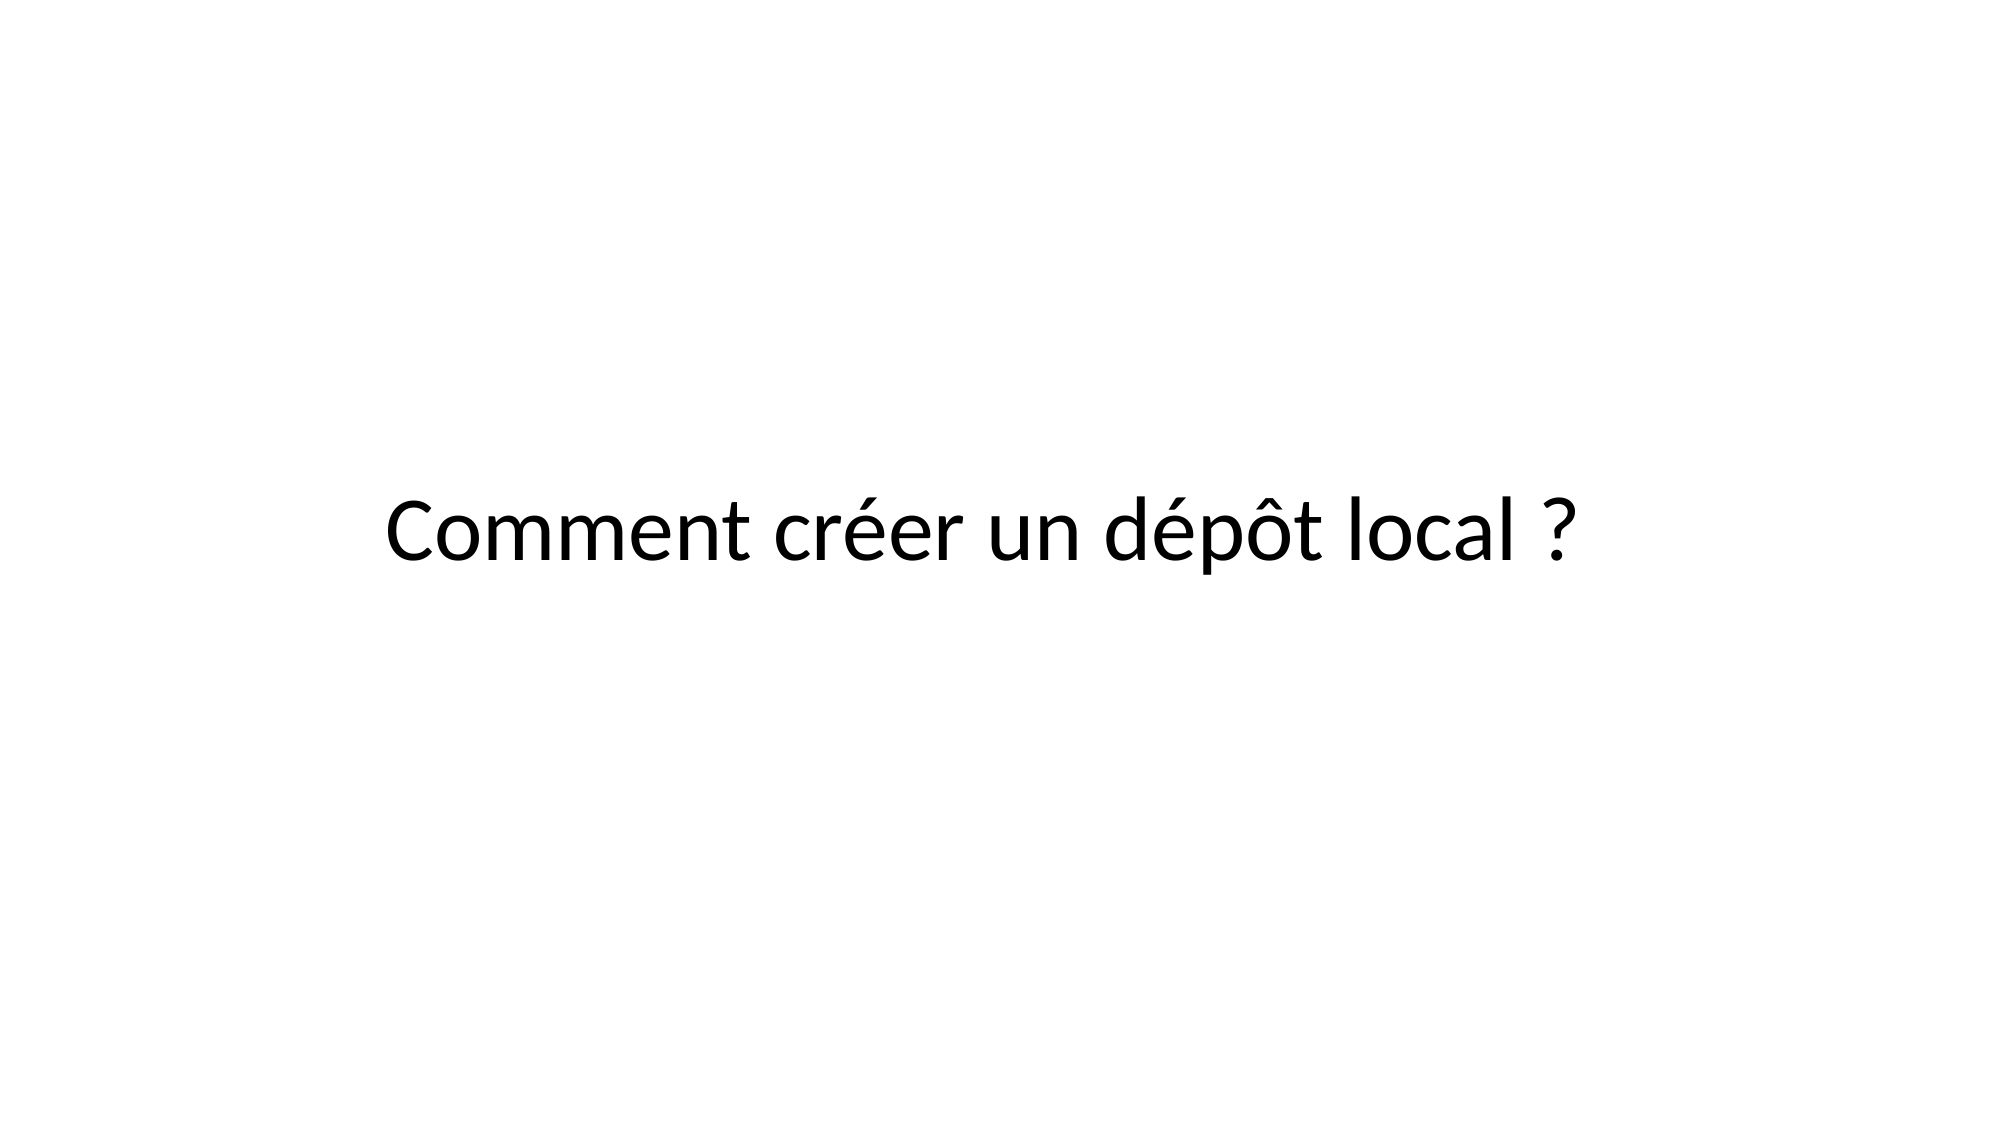

# Comment créer un dépôt local ?